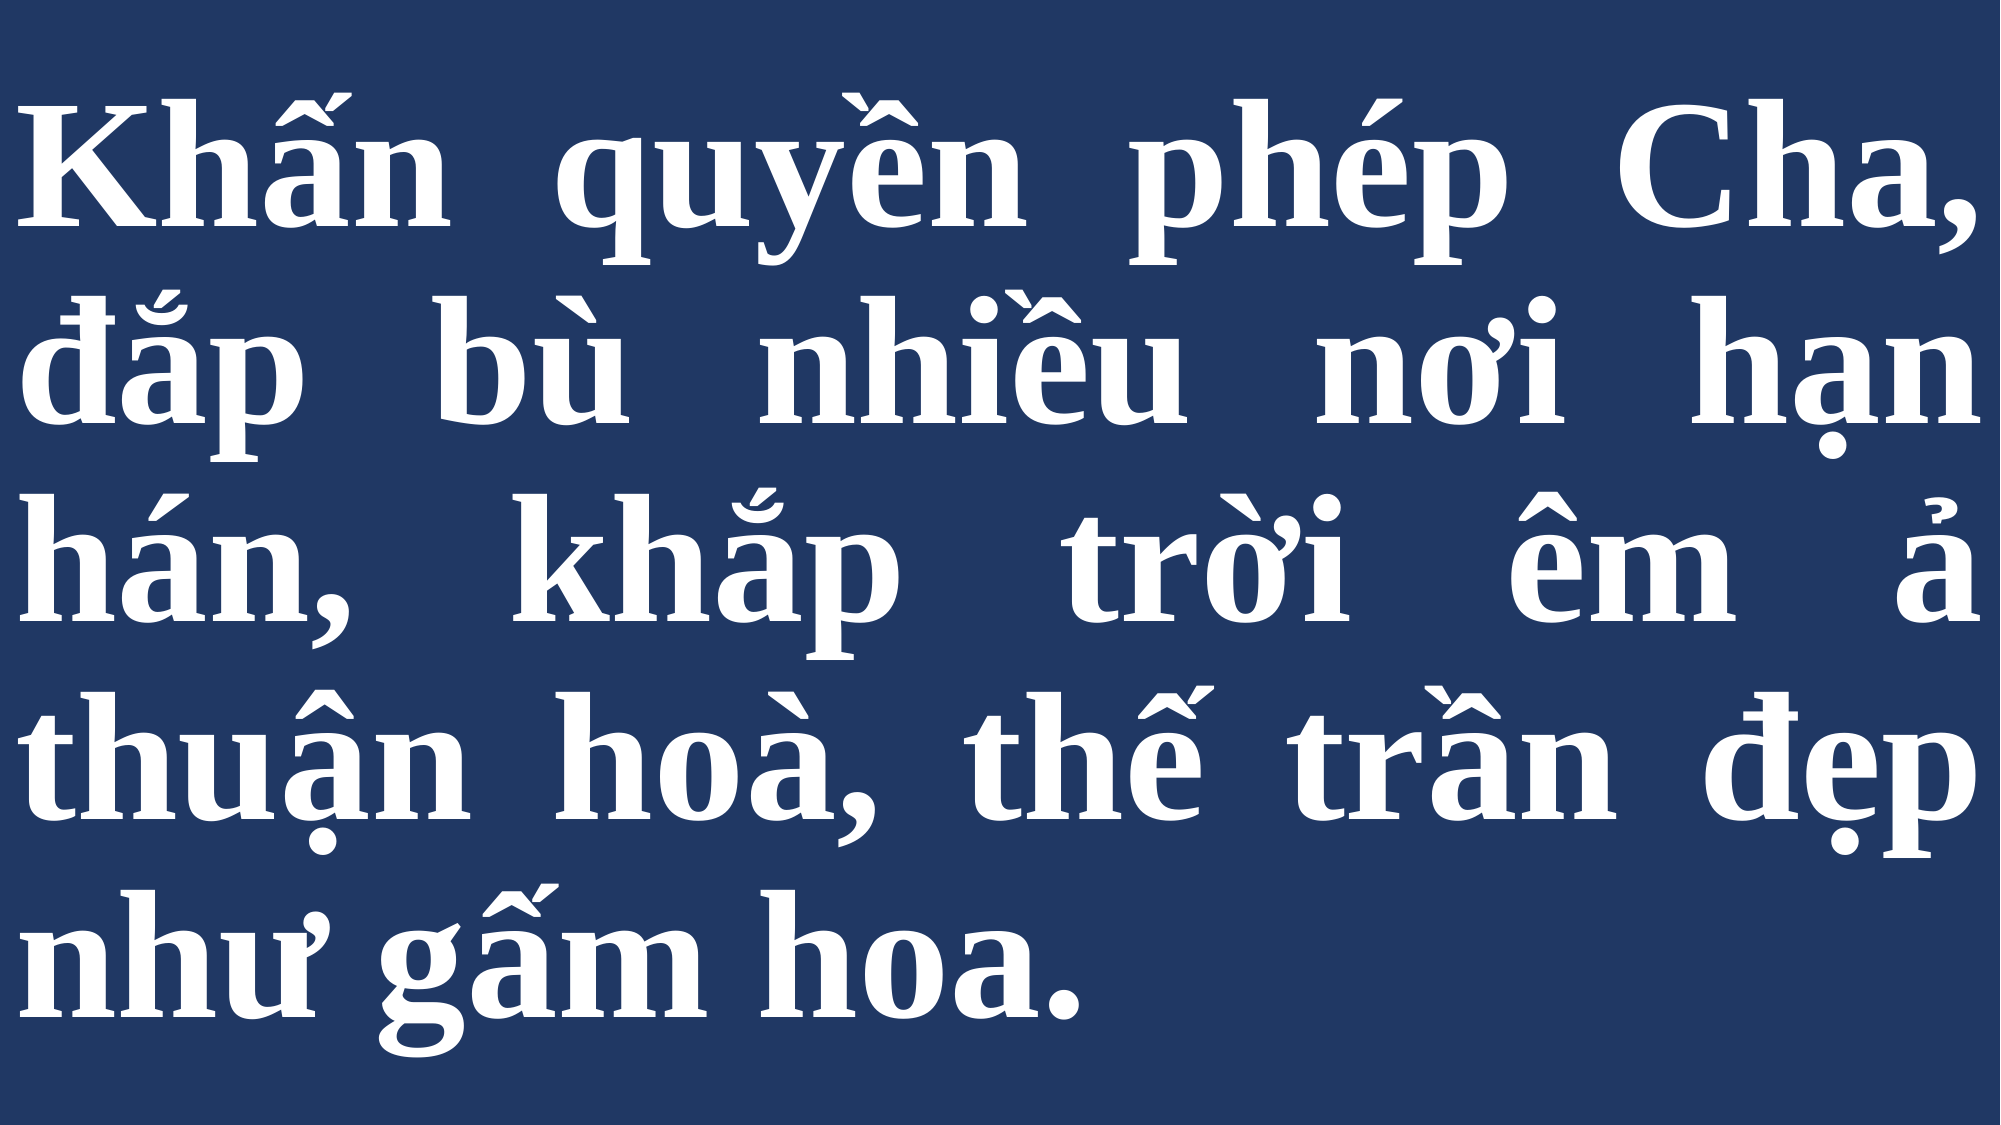

# Khấn quyền phép Cha, đắp bù nhiều nơi hạn hán, khắp trời êm ả thuận hoà, thế trần đẹp như gấm hoa.